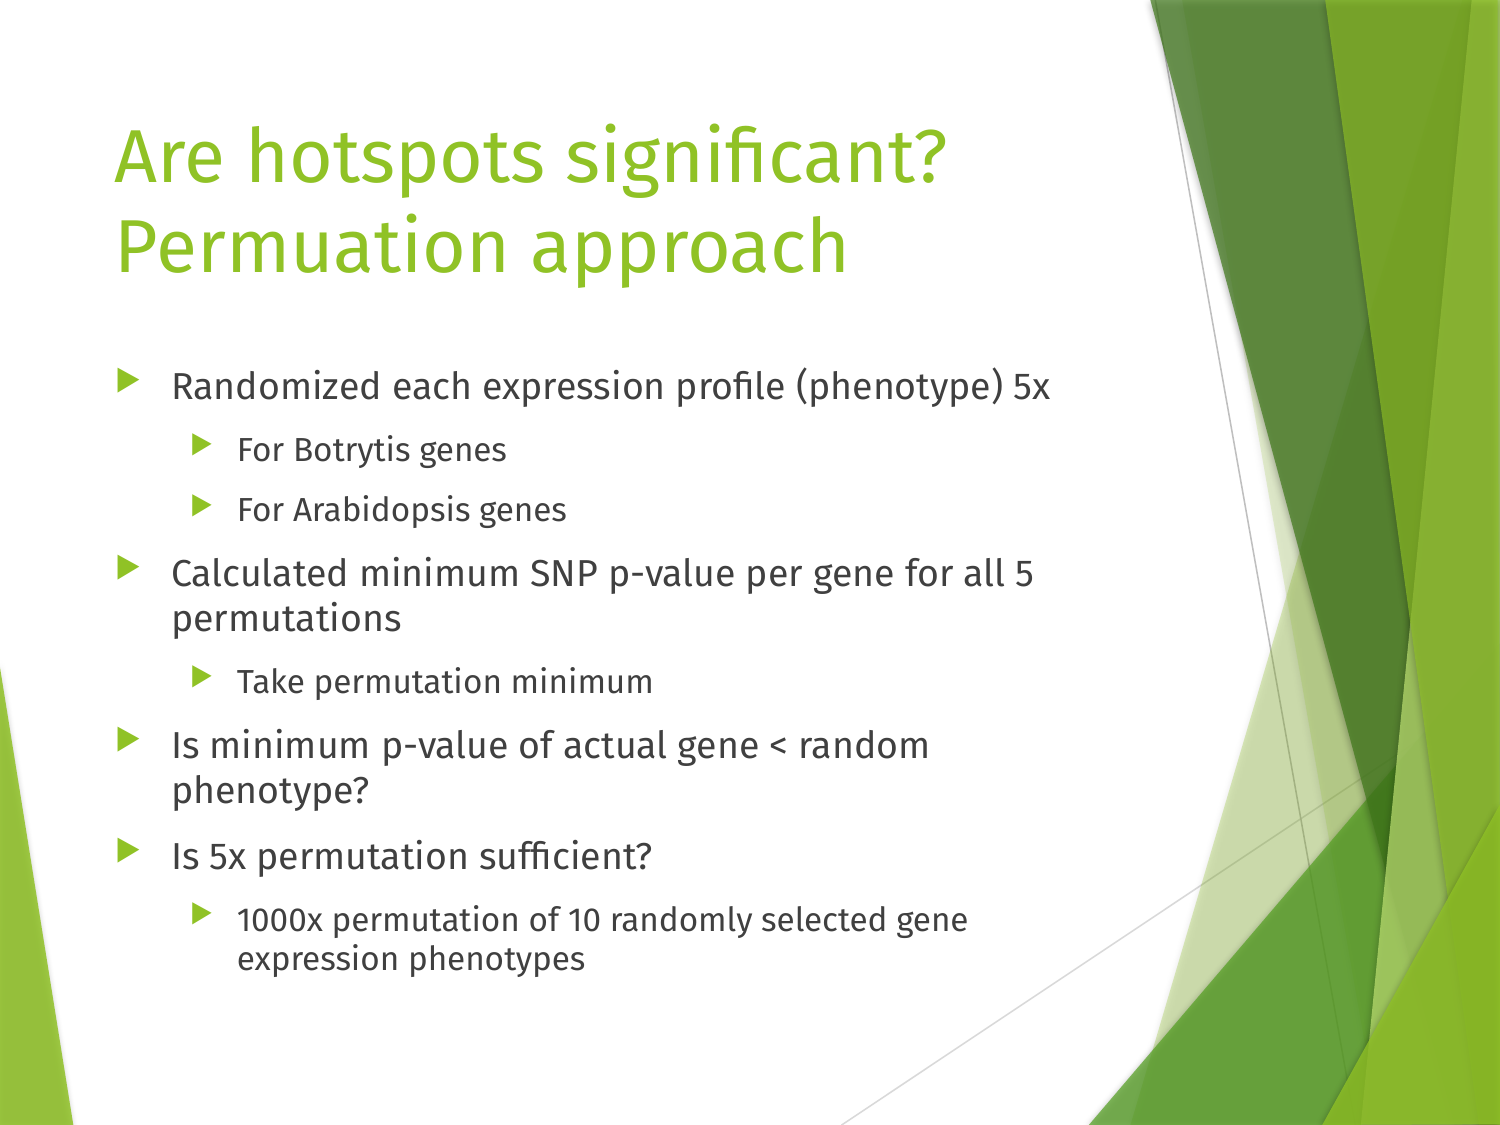

# Are hotspots significant? Permuation approach
Randomized each expression profile (phenotype) 5x
For Botrytis genes
For Arabidopsis genes
Calculated minimum SNP p-value per gene for all 5 permutations
Take permutation minimum
Is minimum p-value of actual gene < random phenotype?
Is 5x permutation sufficient?
1000x permutation of 10 randomly selected gene expression phenotypes